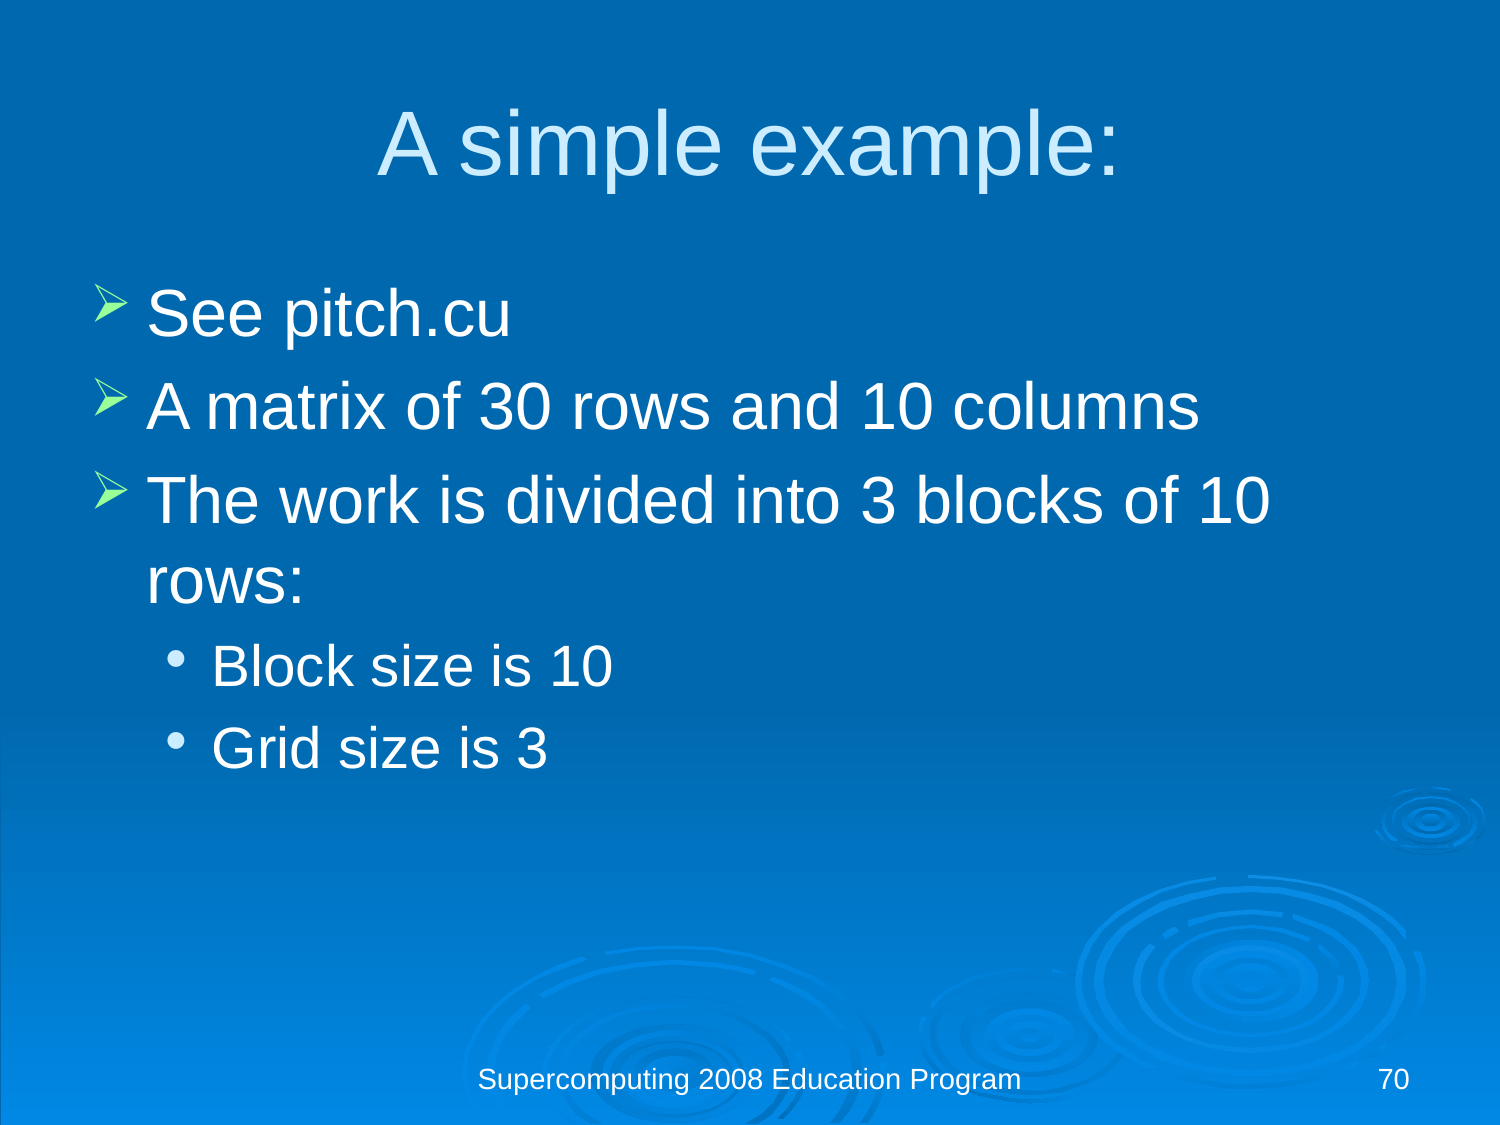

A simple example:
See pitch.cu
A matrix of 30 rows and 10 columns
The work is divided into 3 blocks of 10 rows:
Block size is 10
Grid size is 3
Supercomputing 2008 Education Program
70